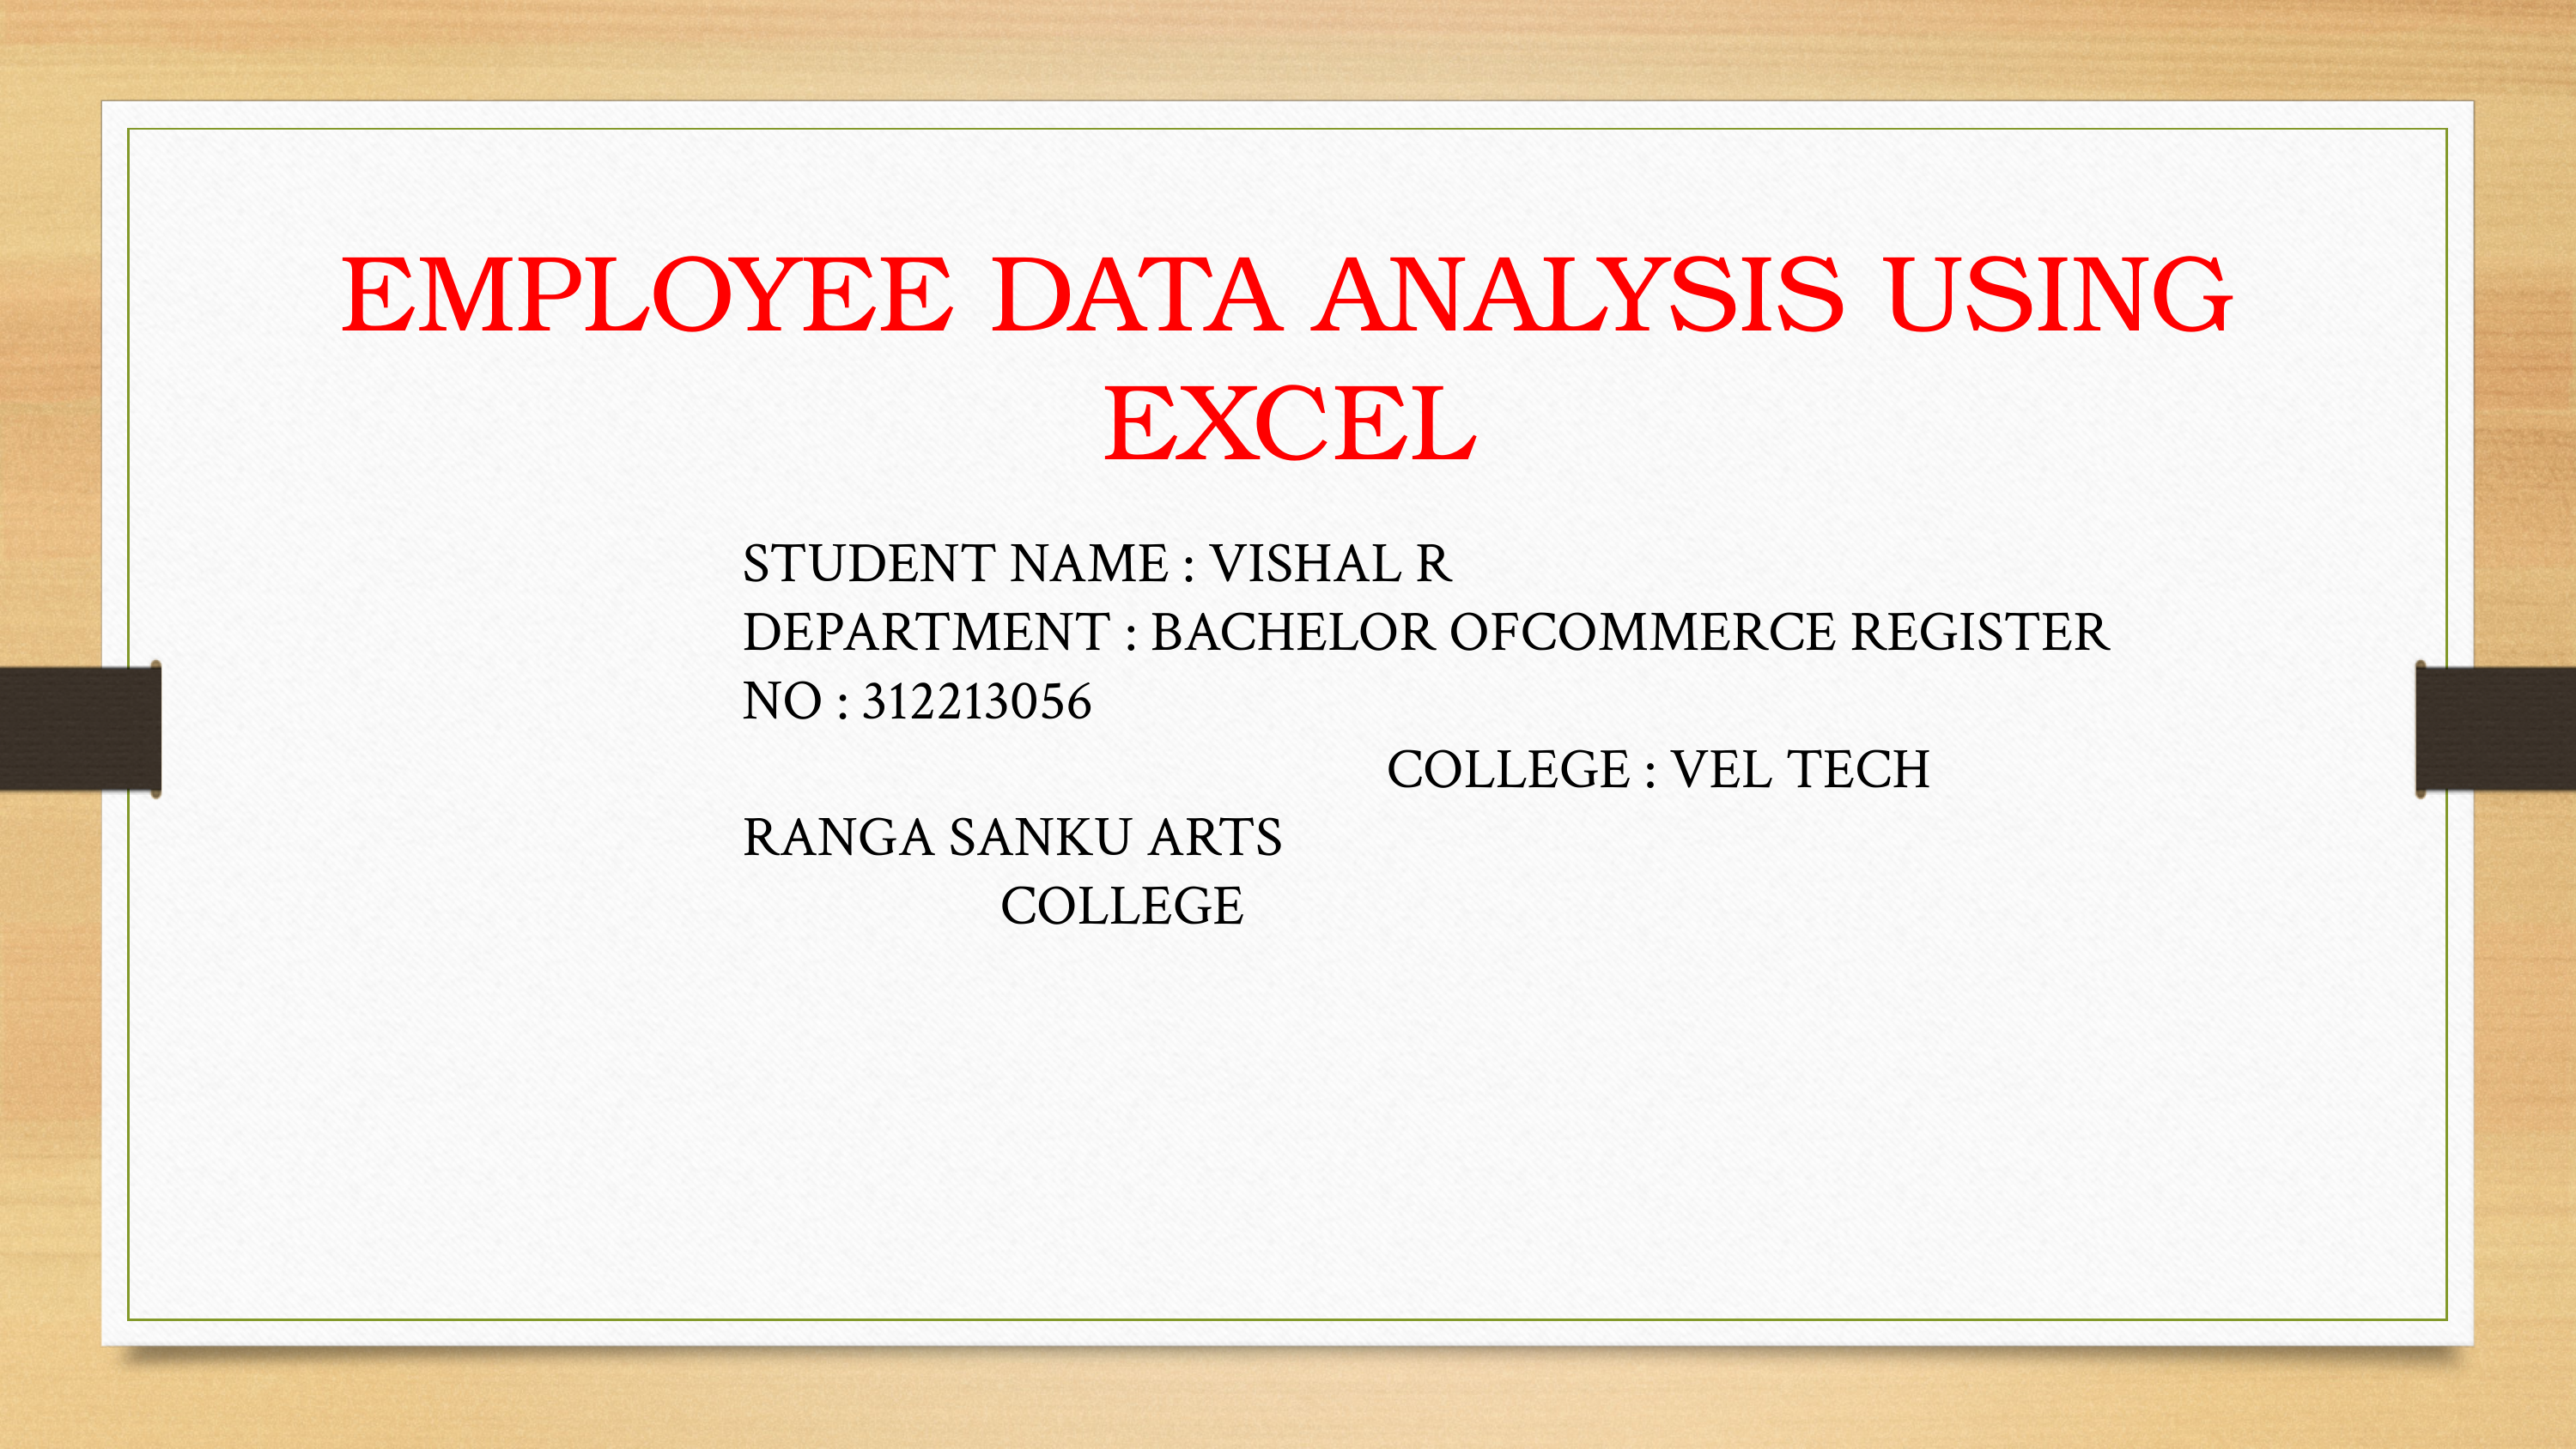

EMPLOYEE DATA ANALYSIS USING EXCEL
STUDENT NAME : VISHAL R
DEPARTMENT : BACHELOR OFCOMMERCE REGISTER NO : 312213056													COLLEGE : VEL TECH RANGA SANKU ARTS						                        	COLLEGE